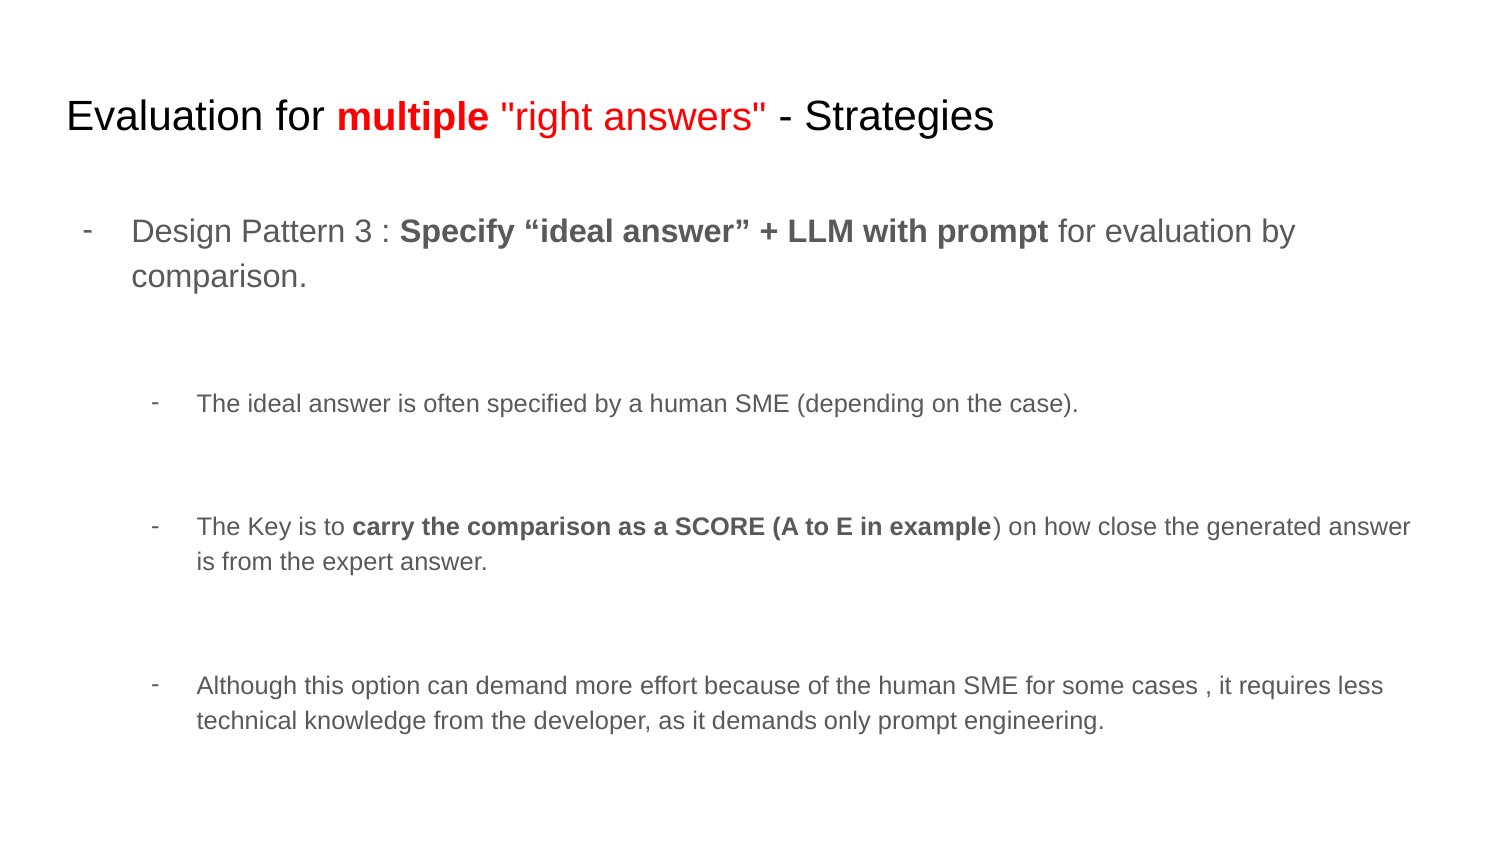

# Evaluation for multiple "right answers" - Strategies

Design Pattern 3 : Specify “ideal answer” + LLM with prompt for evaluation by comparison.

The ideal answer is often specified by a human SME (depending on the case).

The Key is to carry the comparison as a SCORE (A to E in example) on how close the generated answer is from the expert answer.

Although this option can demand more effort because of the human SME for some cases , it requires less technical knowledge from the developer, as it demands only prompt engineering.